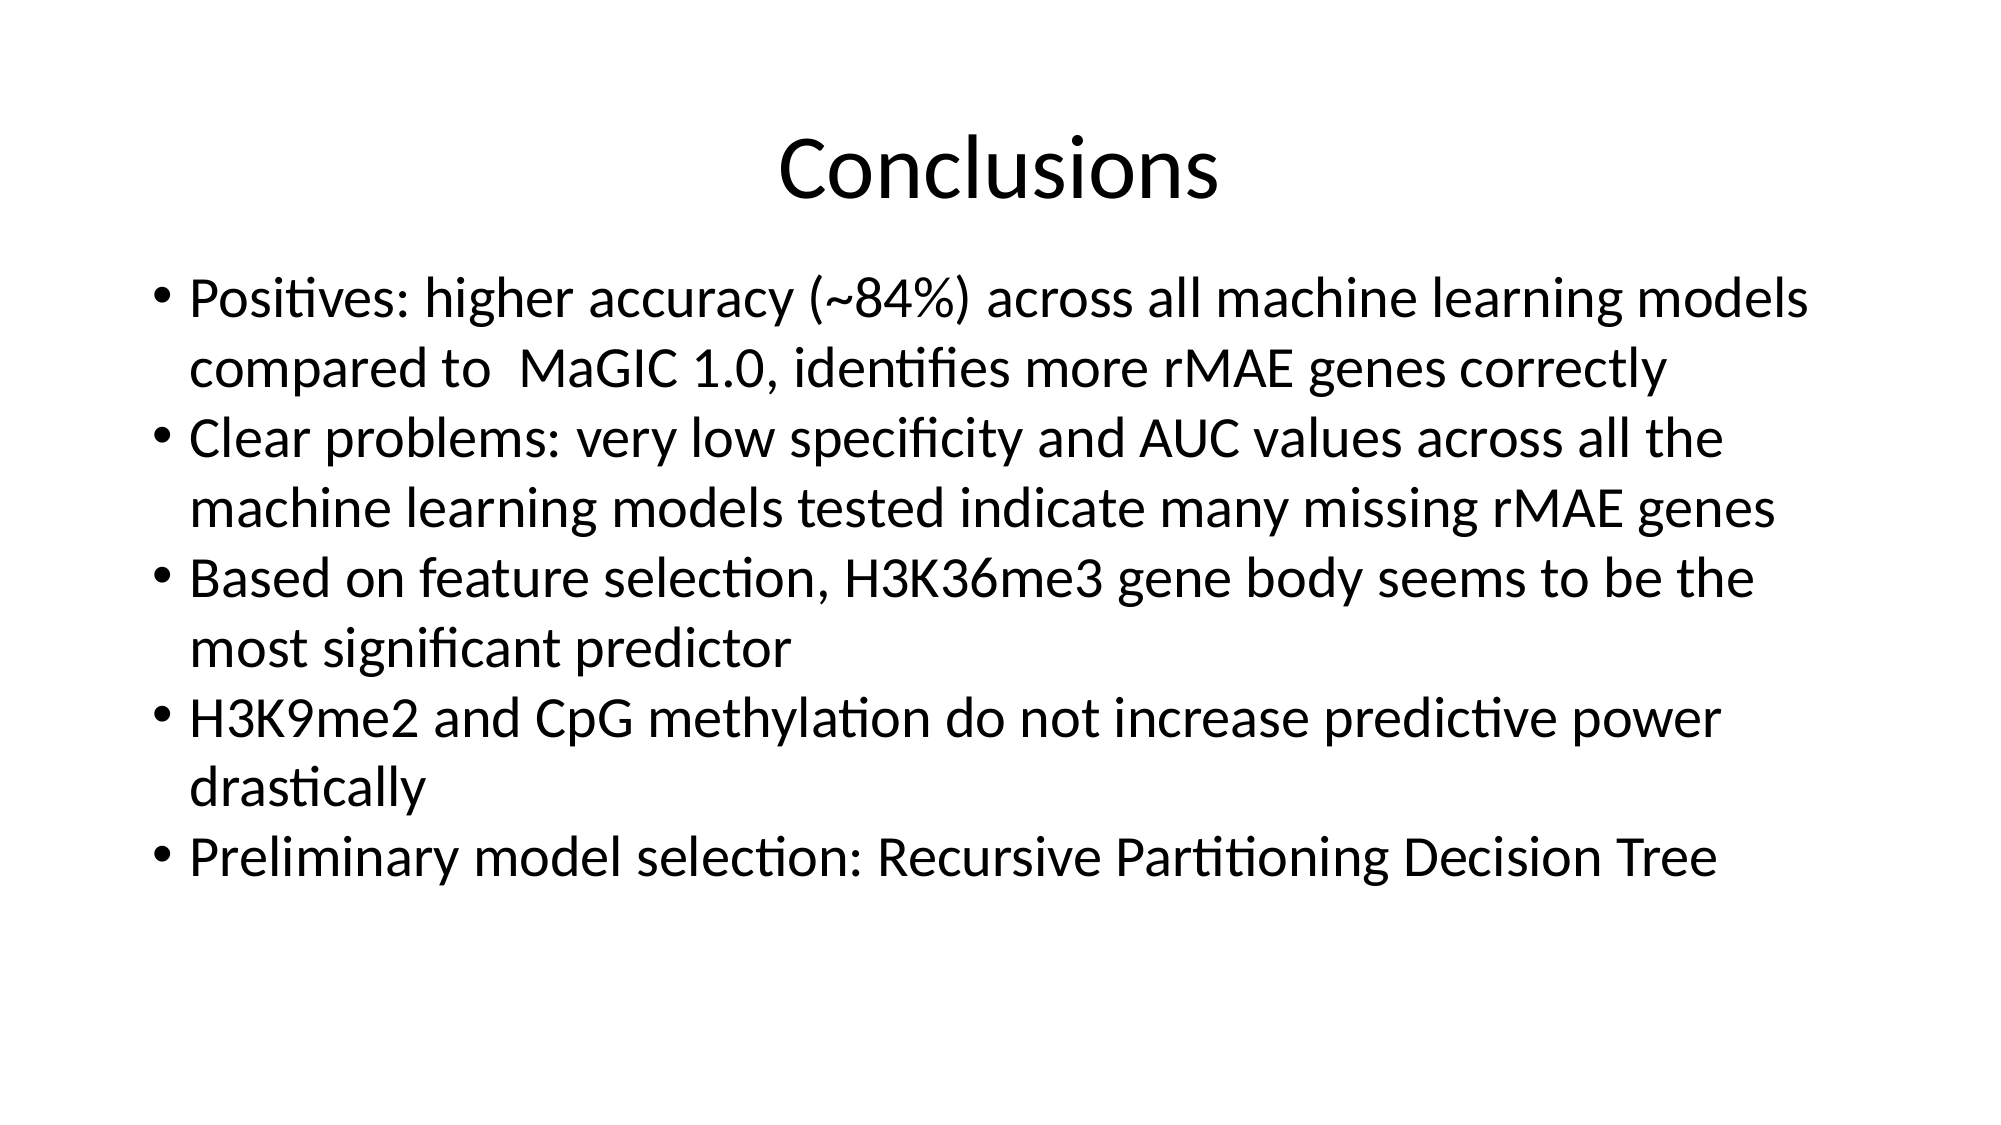

# Conclusions
Positives: higher accuracy (~84%) across all machine learning models compared to  MaGIC 1.0, identifies more rMAE genes correctly
Clear problems: very low specificity and AUC values across all the machine learning models tested indicate many missing rMAE genes
Based on feature selection, H3K36me3 gene body seems to be the most significant predictor
H3K9me2 and CpG methylation do not increase predictive power drastically
Preliminary model selection: Recursive Partitioning Decision Tree